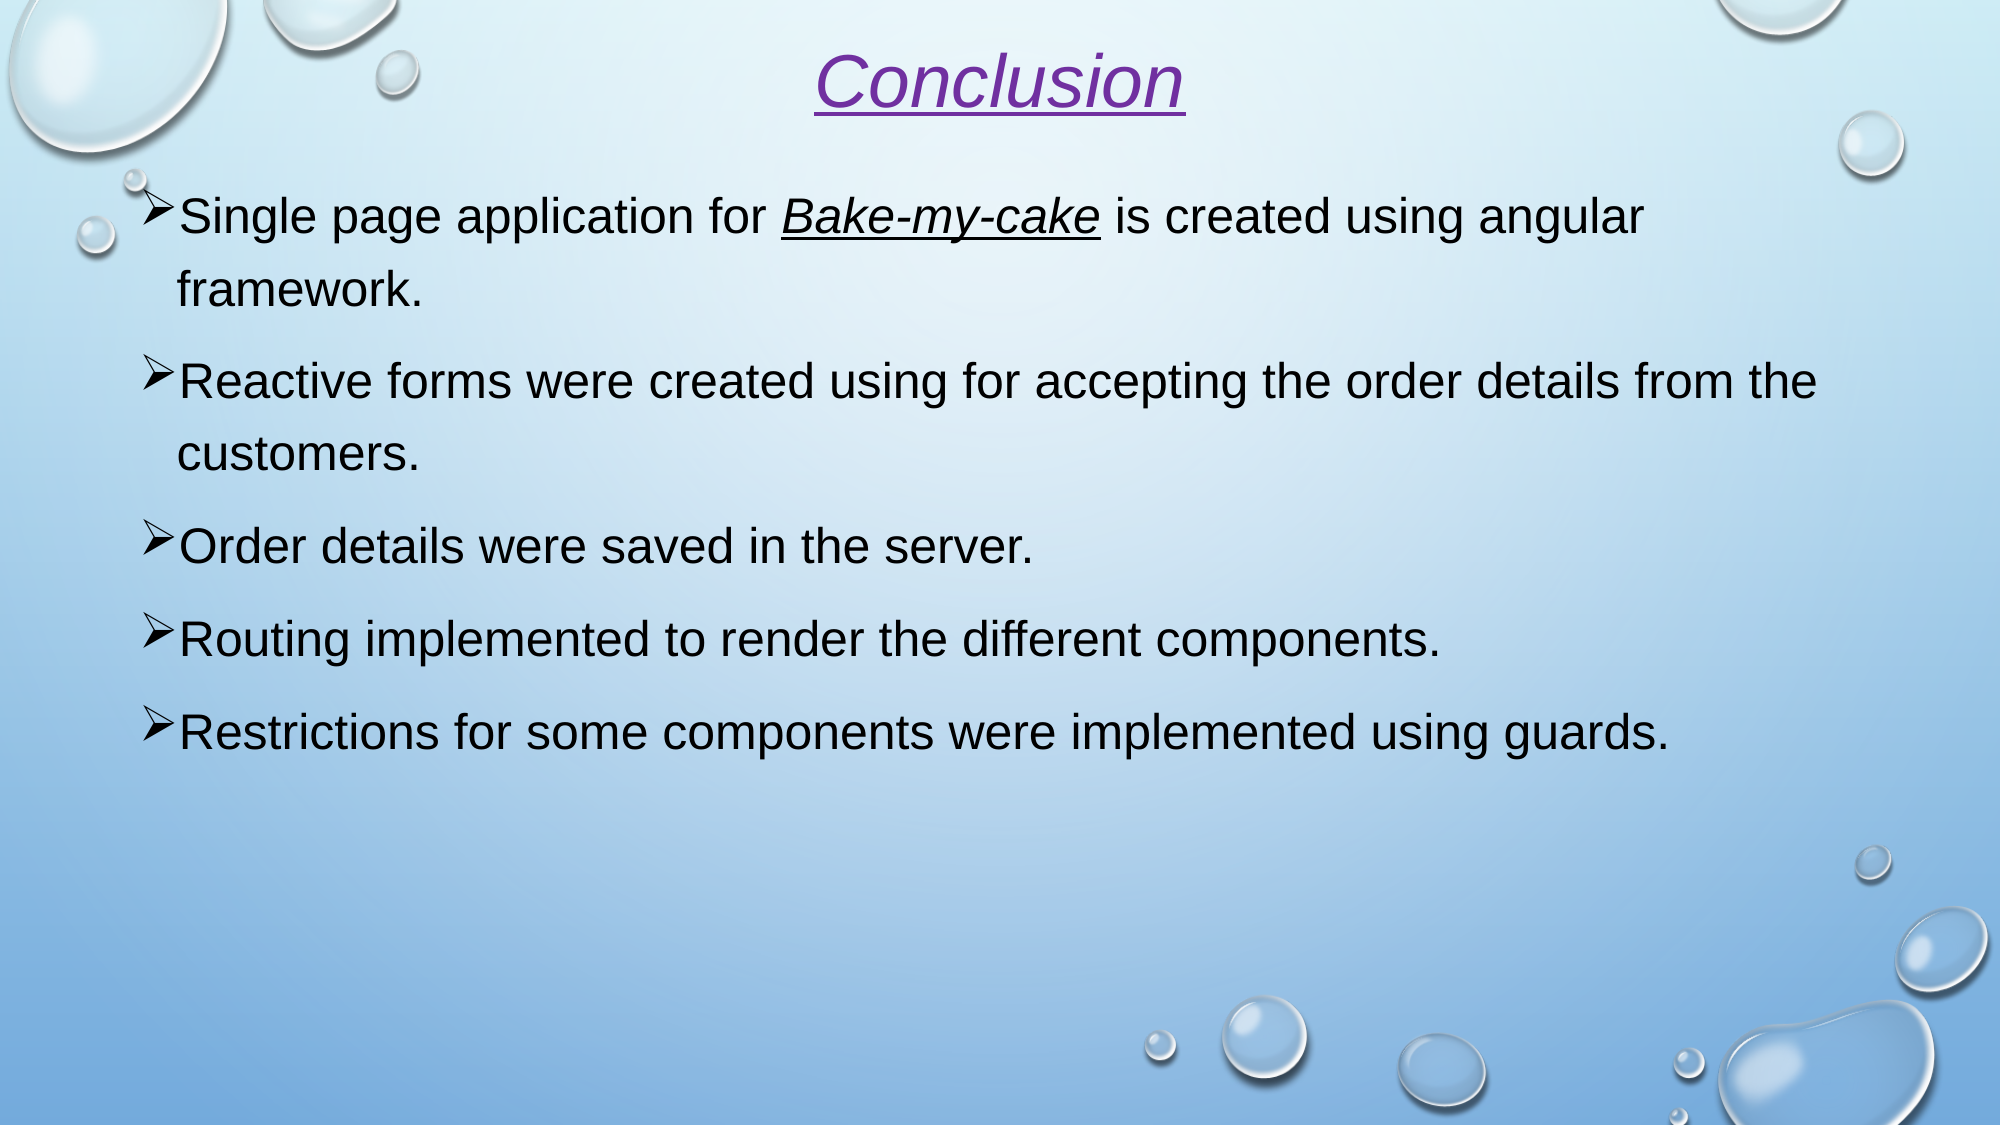

# Conclusion
Single page application for Bake-my-cake is created using angular framework.
Reactive forms were created using for accepting the order details from the customers.
Order details were saved in the server.
Routing implemented to render the different components.
Restrictions for some components were implemented using guards.